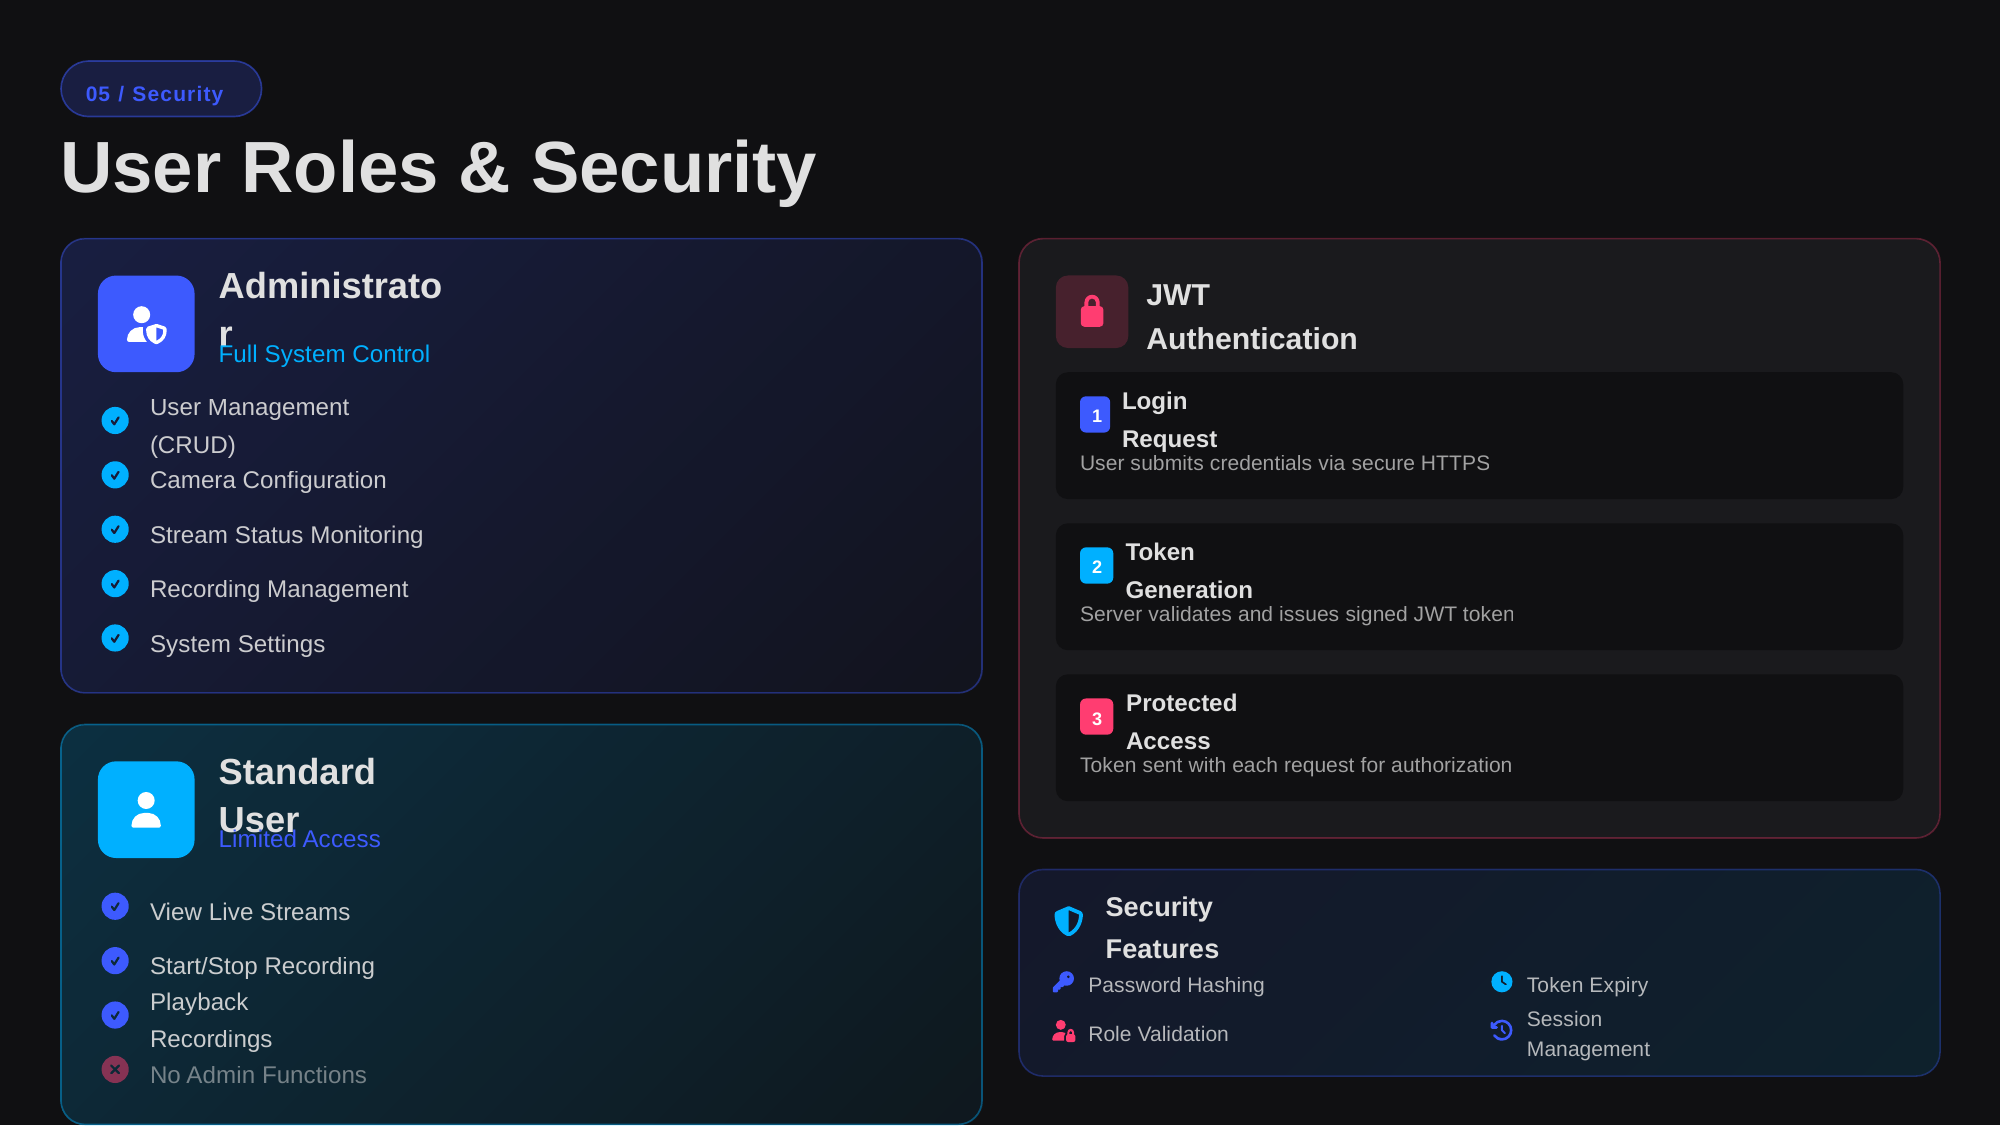

05 / Security
User Roles & Security

Administrator
JWT Authentication

Full System Control

1
Login Request
User Management (CRUD)

User submits credentials via secure HTTPS
Camera Configuration

Stream Status Monitoring

2
Token Generation
Recording Management

Server validates and issues signed JWT token
System Settings

3
Protected Access

Token sent with each request for authorization

Standard User

Limited Access

View Live Streams

Security Features

Start/Stop Recording

Password Hashing
Token Expiry

Playback Recordings

Role Validation
Session Management

No Admin Functions